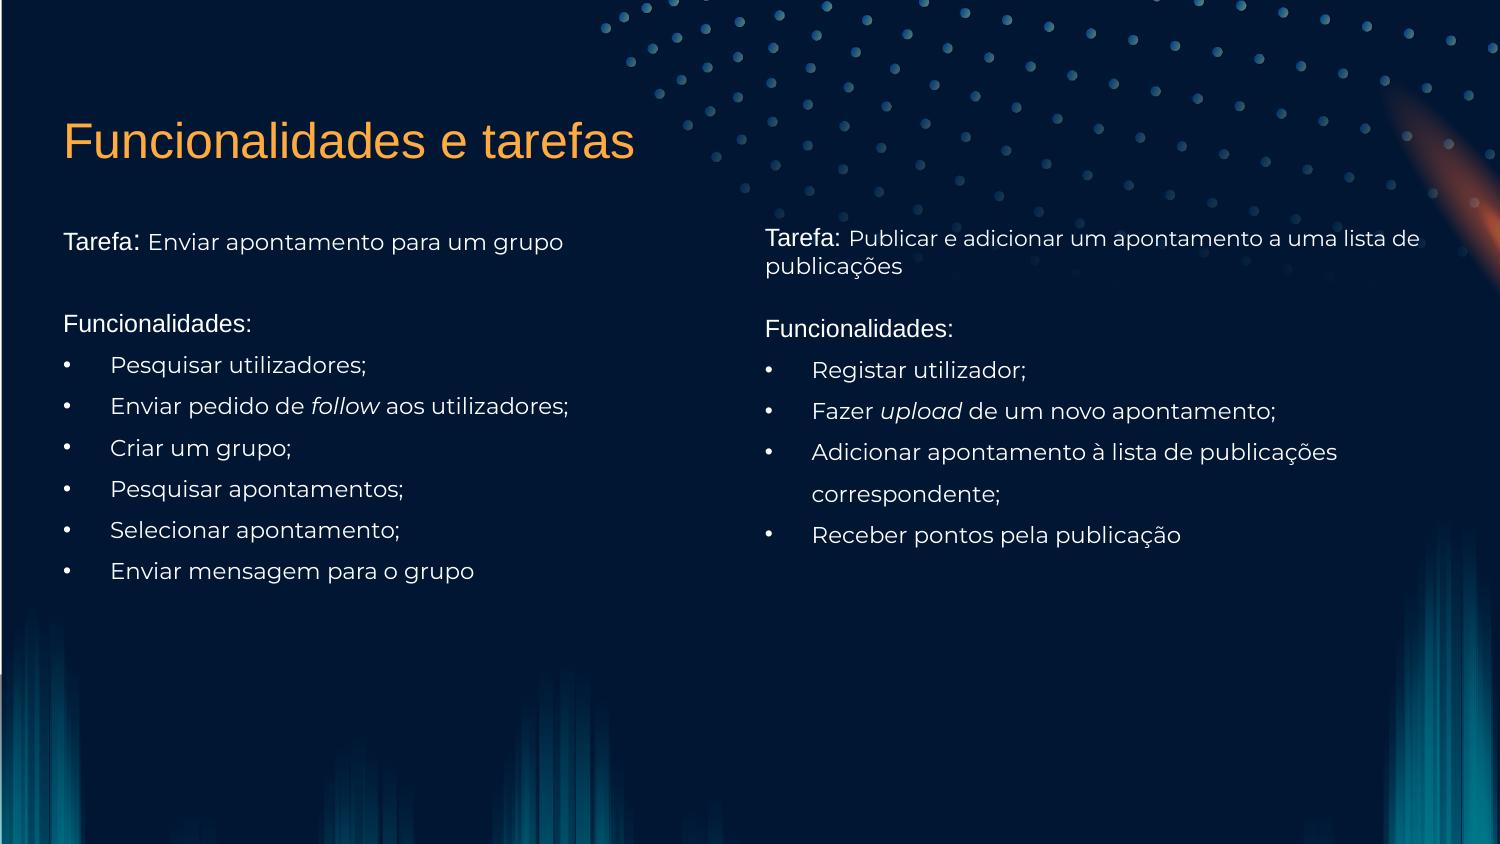

Funcionalidades e tarefas
Tarefa: Enviar apontamento para um grupo

Tarefa: Publicar e adicionar um apontamento a uma lista de publicações

Funcionalidades:
Pesquisar utilizadores;
Enviar pedido de follow aos utilizadores;
Criar um grupo;
Pesquisar apontamentos;
Selecionar apontamento;
Enviar mensagem para o grupo
Funcionalidades:
Registar utilizador;
Fazer upload de um novo apontamento;
Adicionar apontamento à lista de publicações correspondente;
Receber pontos pela publicação